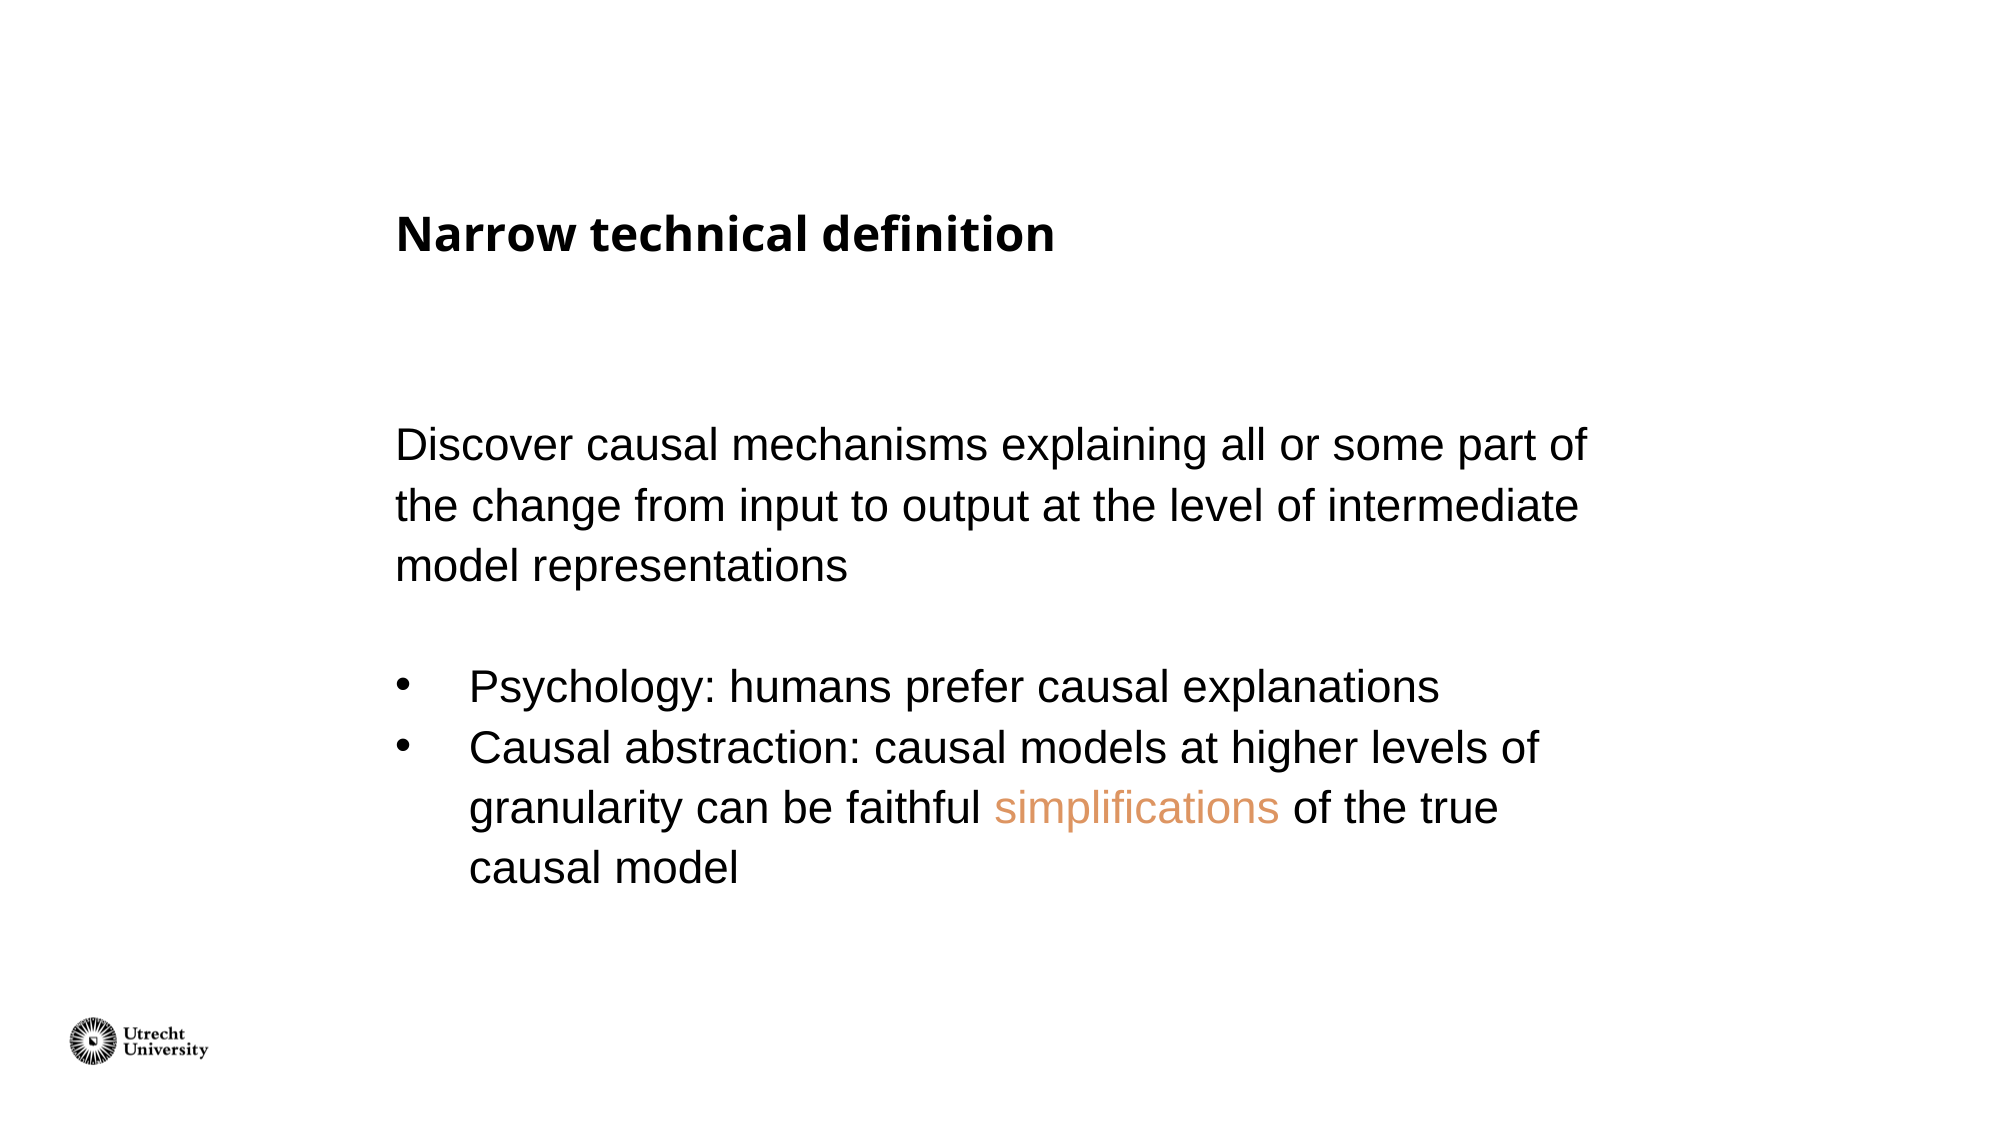

# Narrow technical definition
Discover causal mechanisms explaining all or some part of the change from input to output at the level of intermediate model representations

Psychology: humans prefer causal explanations
Causal abstraction: causal models at higher levels of granularity can be faithful simplifications of the true causal model